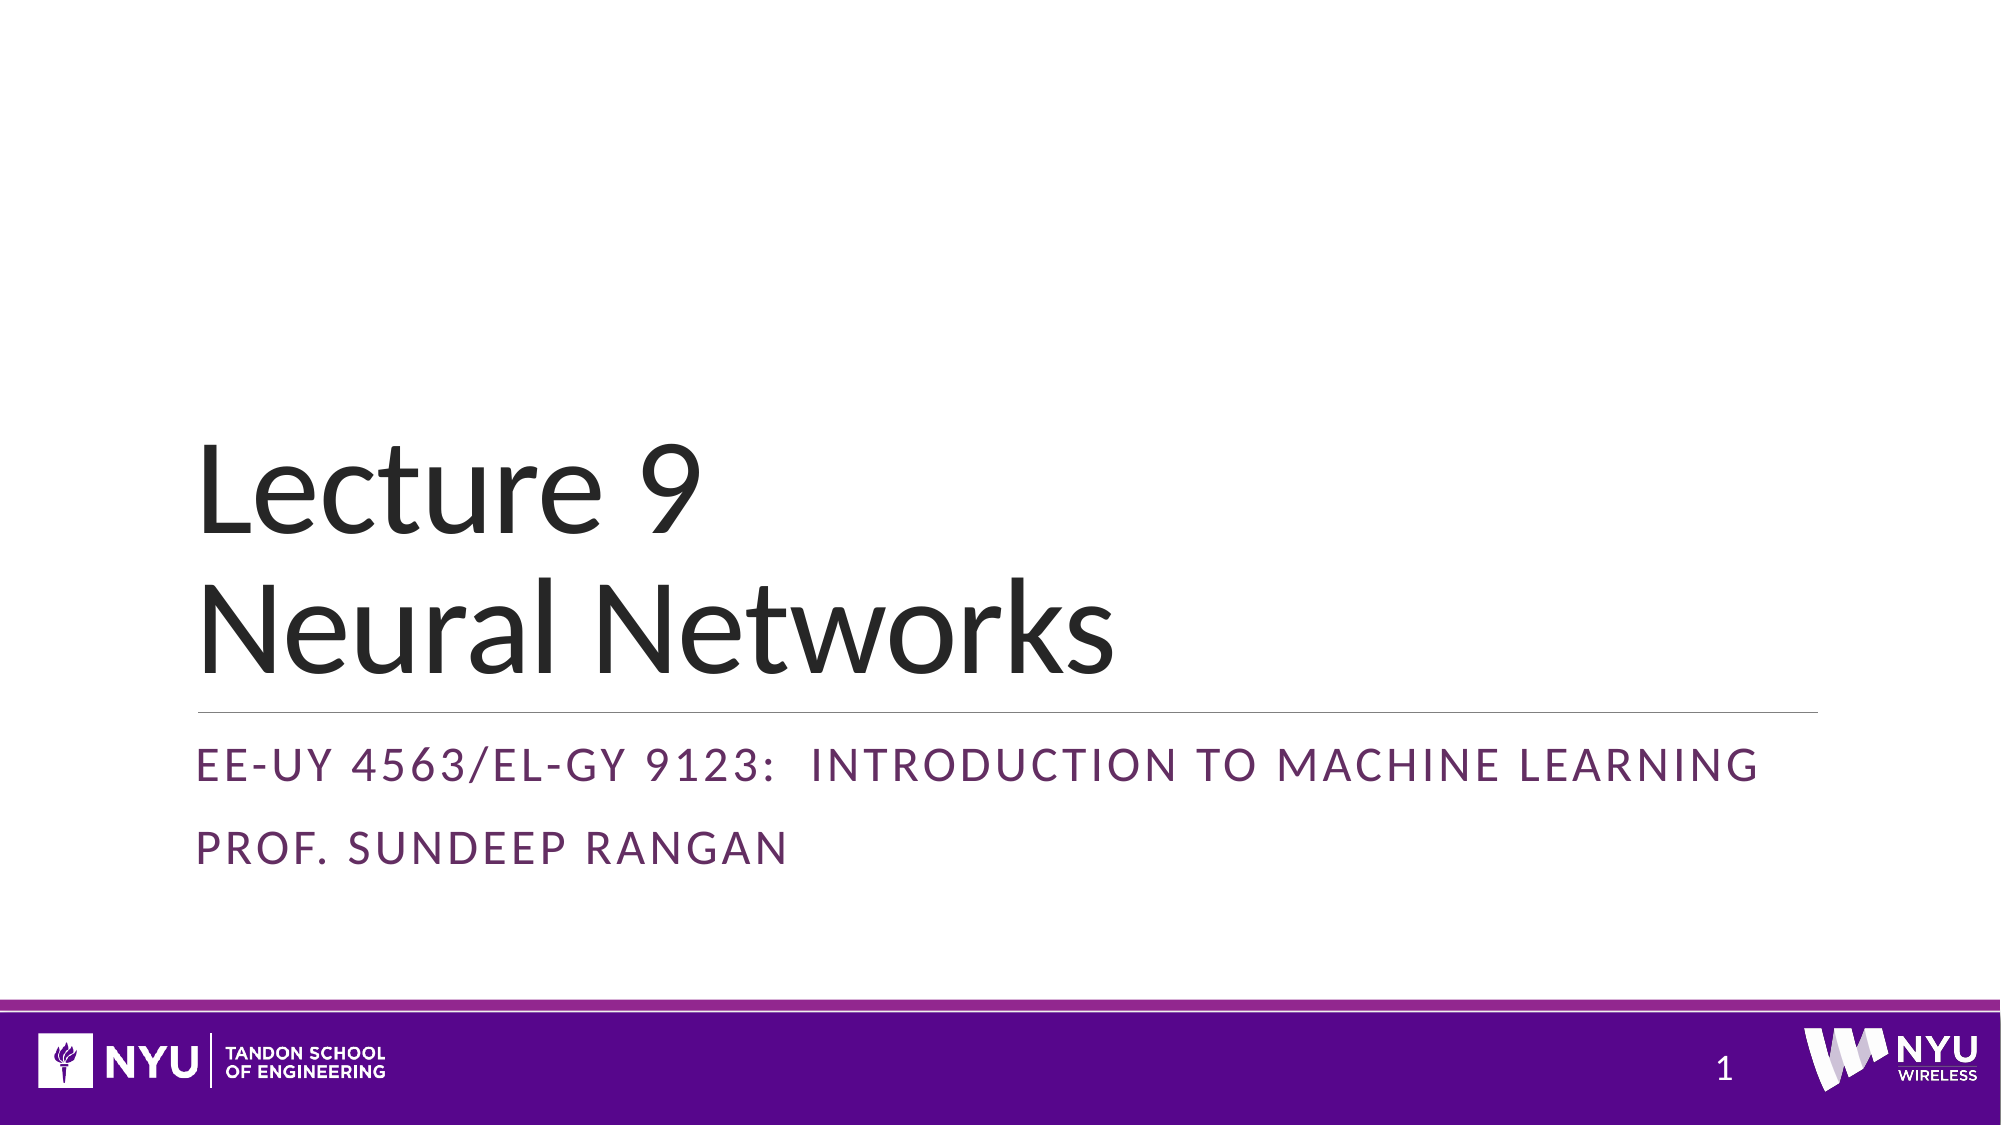

# Lecture 9 Neural Networks
EE-UY 4563/EL-GY 9123:  Introduction to machine learning
Prof. Sundeep rangan
1